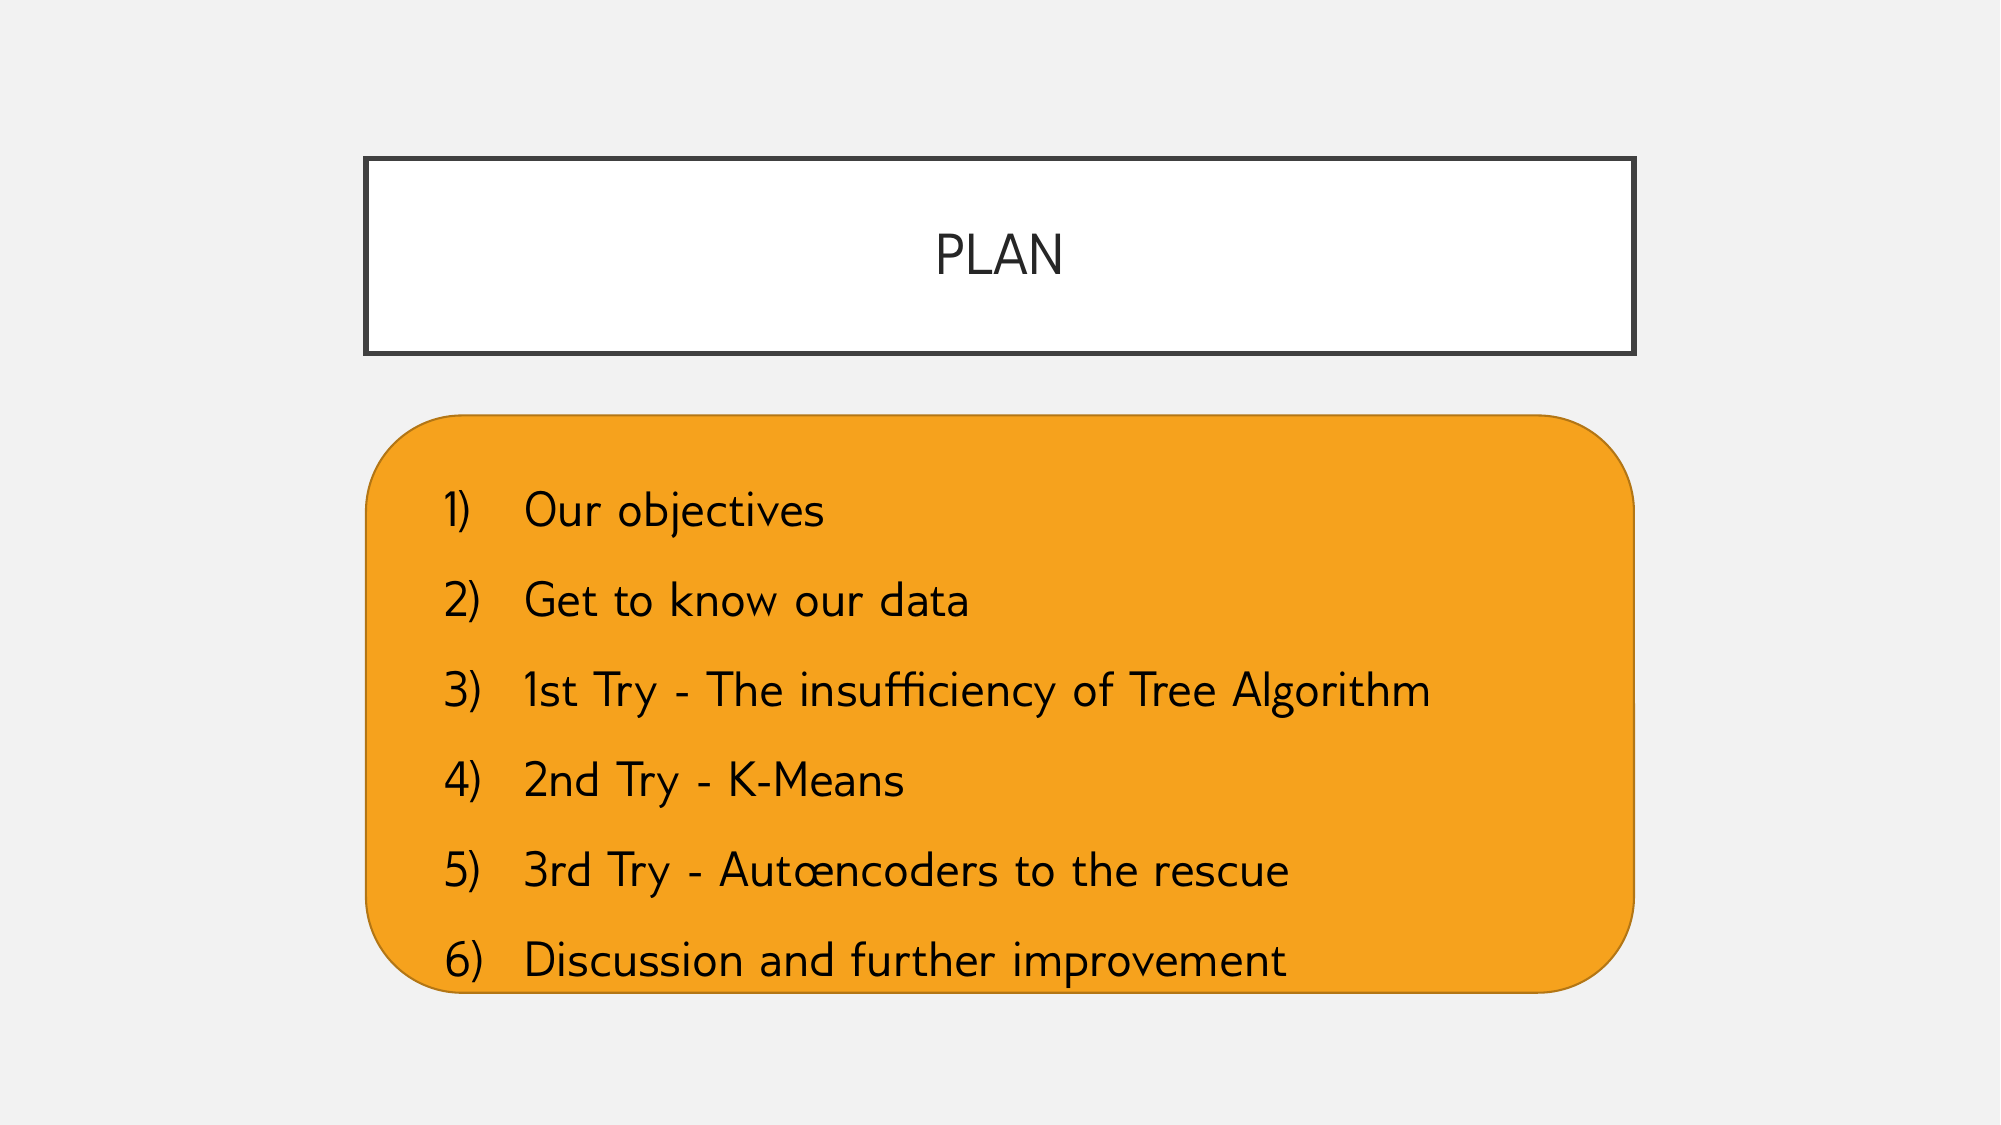

# PLAN

Our objectives
Get to know our data
1st Try - The insufficiency of Tree Algorithm
2nd Try - K-Means
3rd Try - Autoencoders to the rescue
Discussion and further improvement